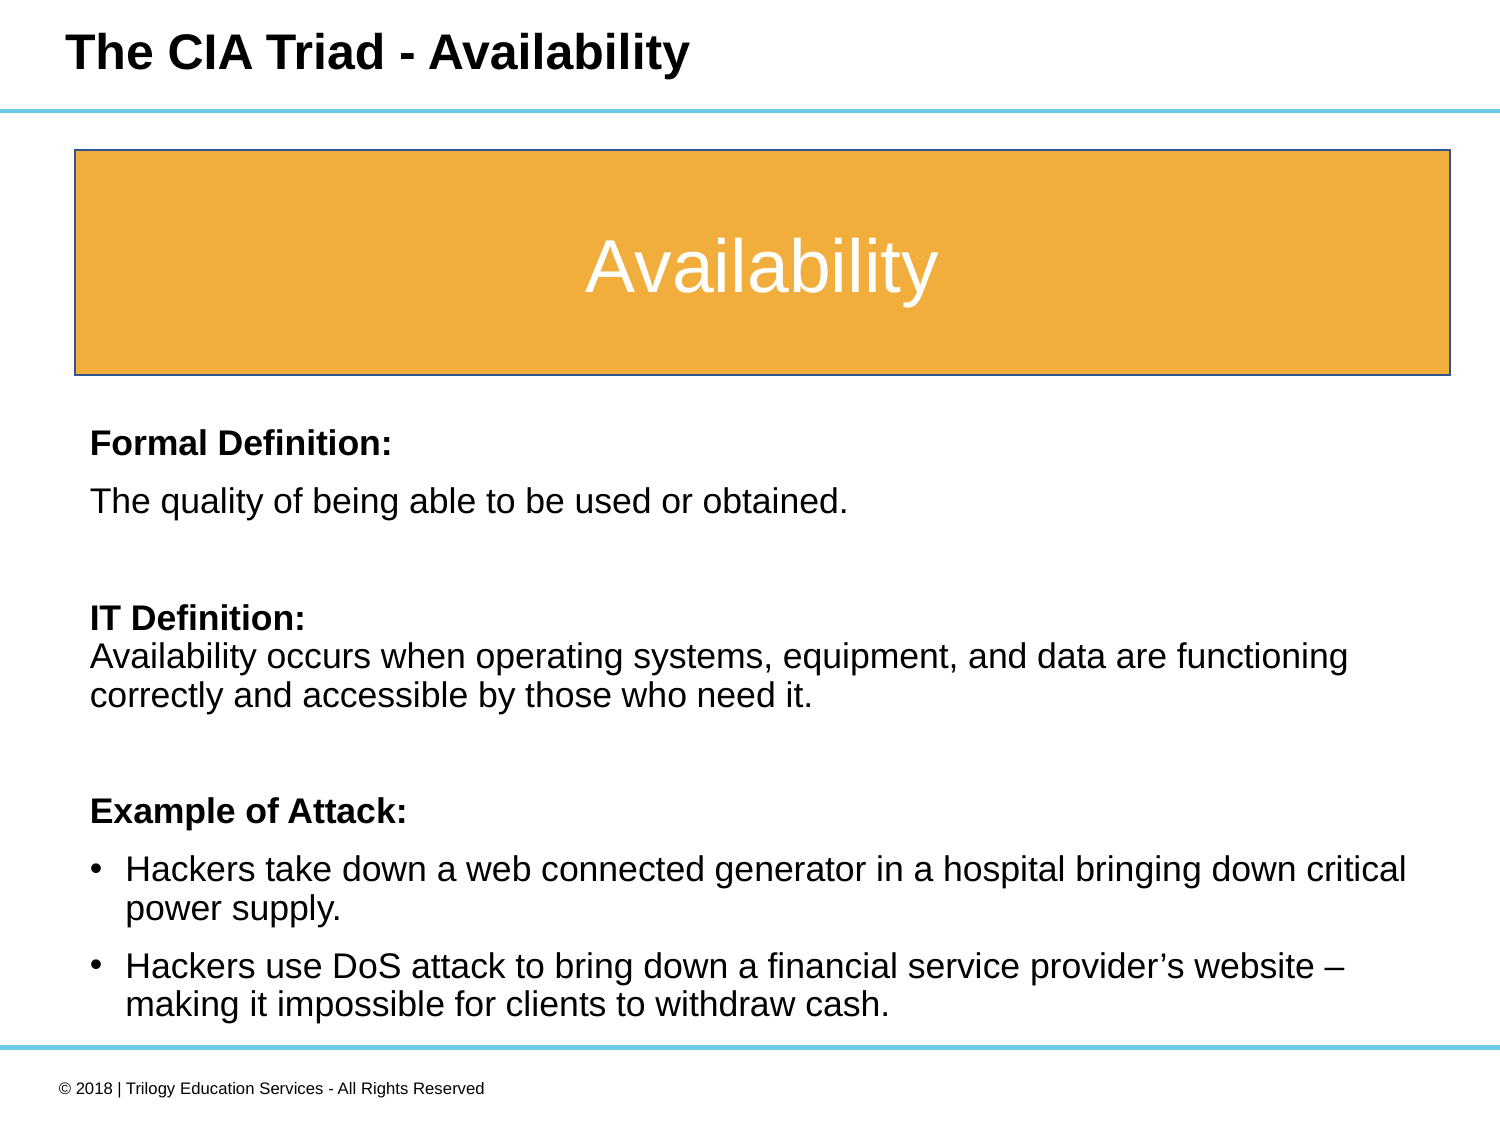

# The CIA Triad - Availability
Availability
Formal Definition:
The quality of being able to be used or obtained.

IT Definition:
Availability occurs when operating systems, equipment, and data are functioning correctly and accessible by those who need it.

Example of Attack:
Hackers take down a web connected generator in a hospital bringing down critical power supply.
Hackers use DoS attack to bring down a financial service provider’s website – making it impossible for clients to withdraw cash.